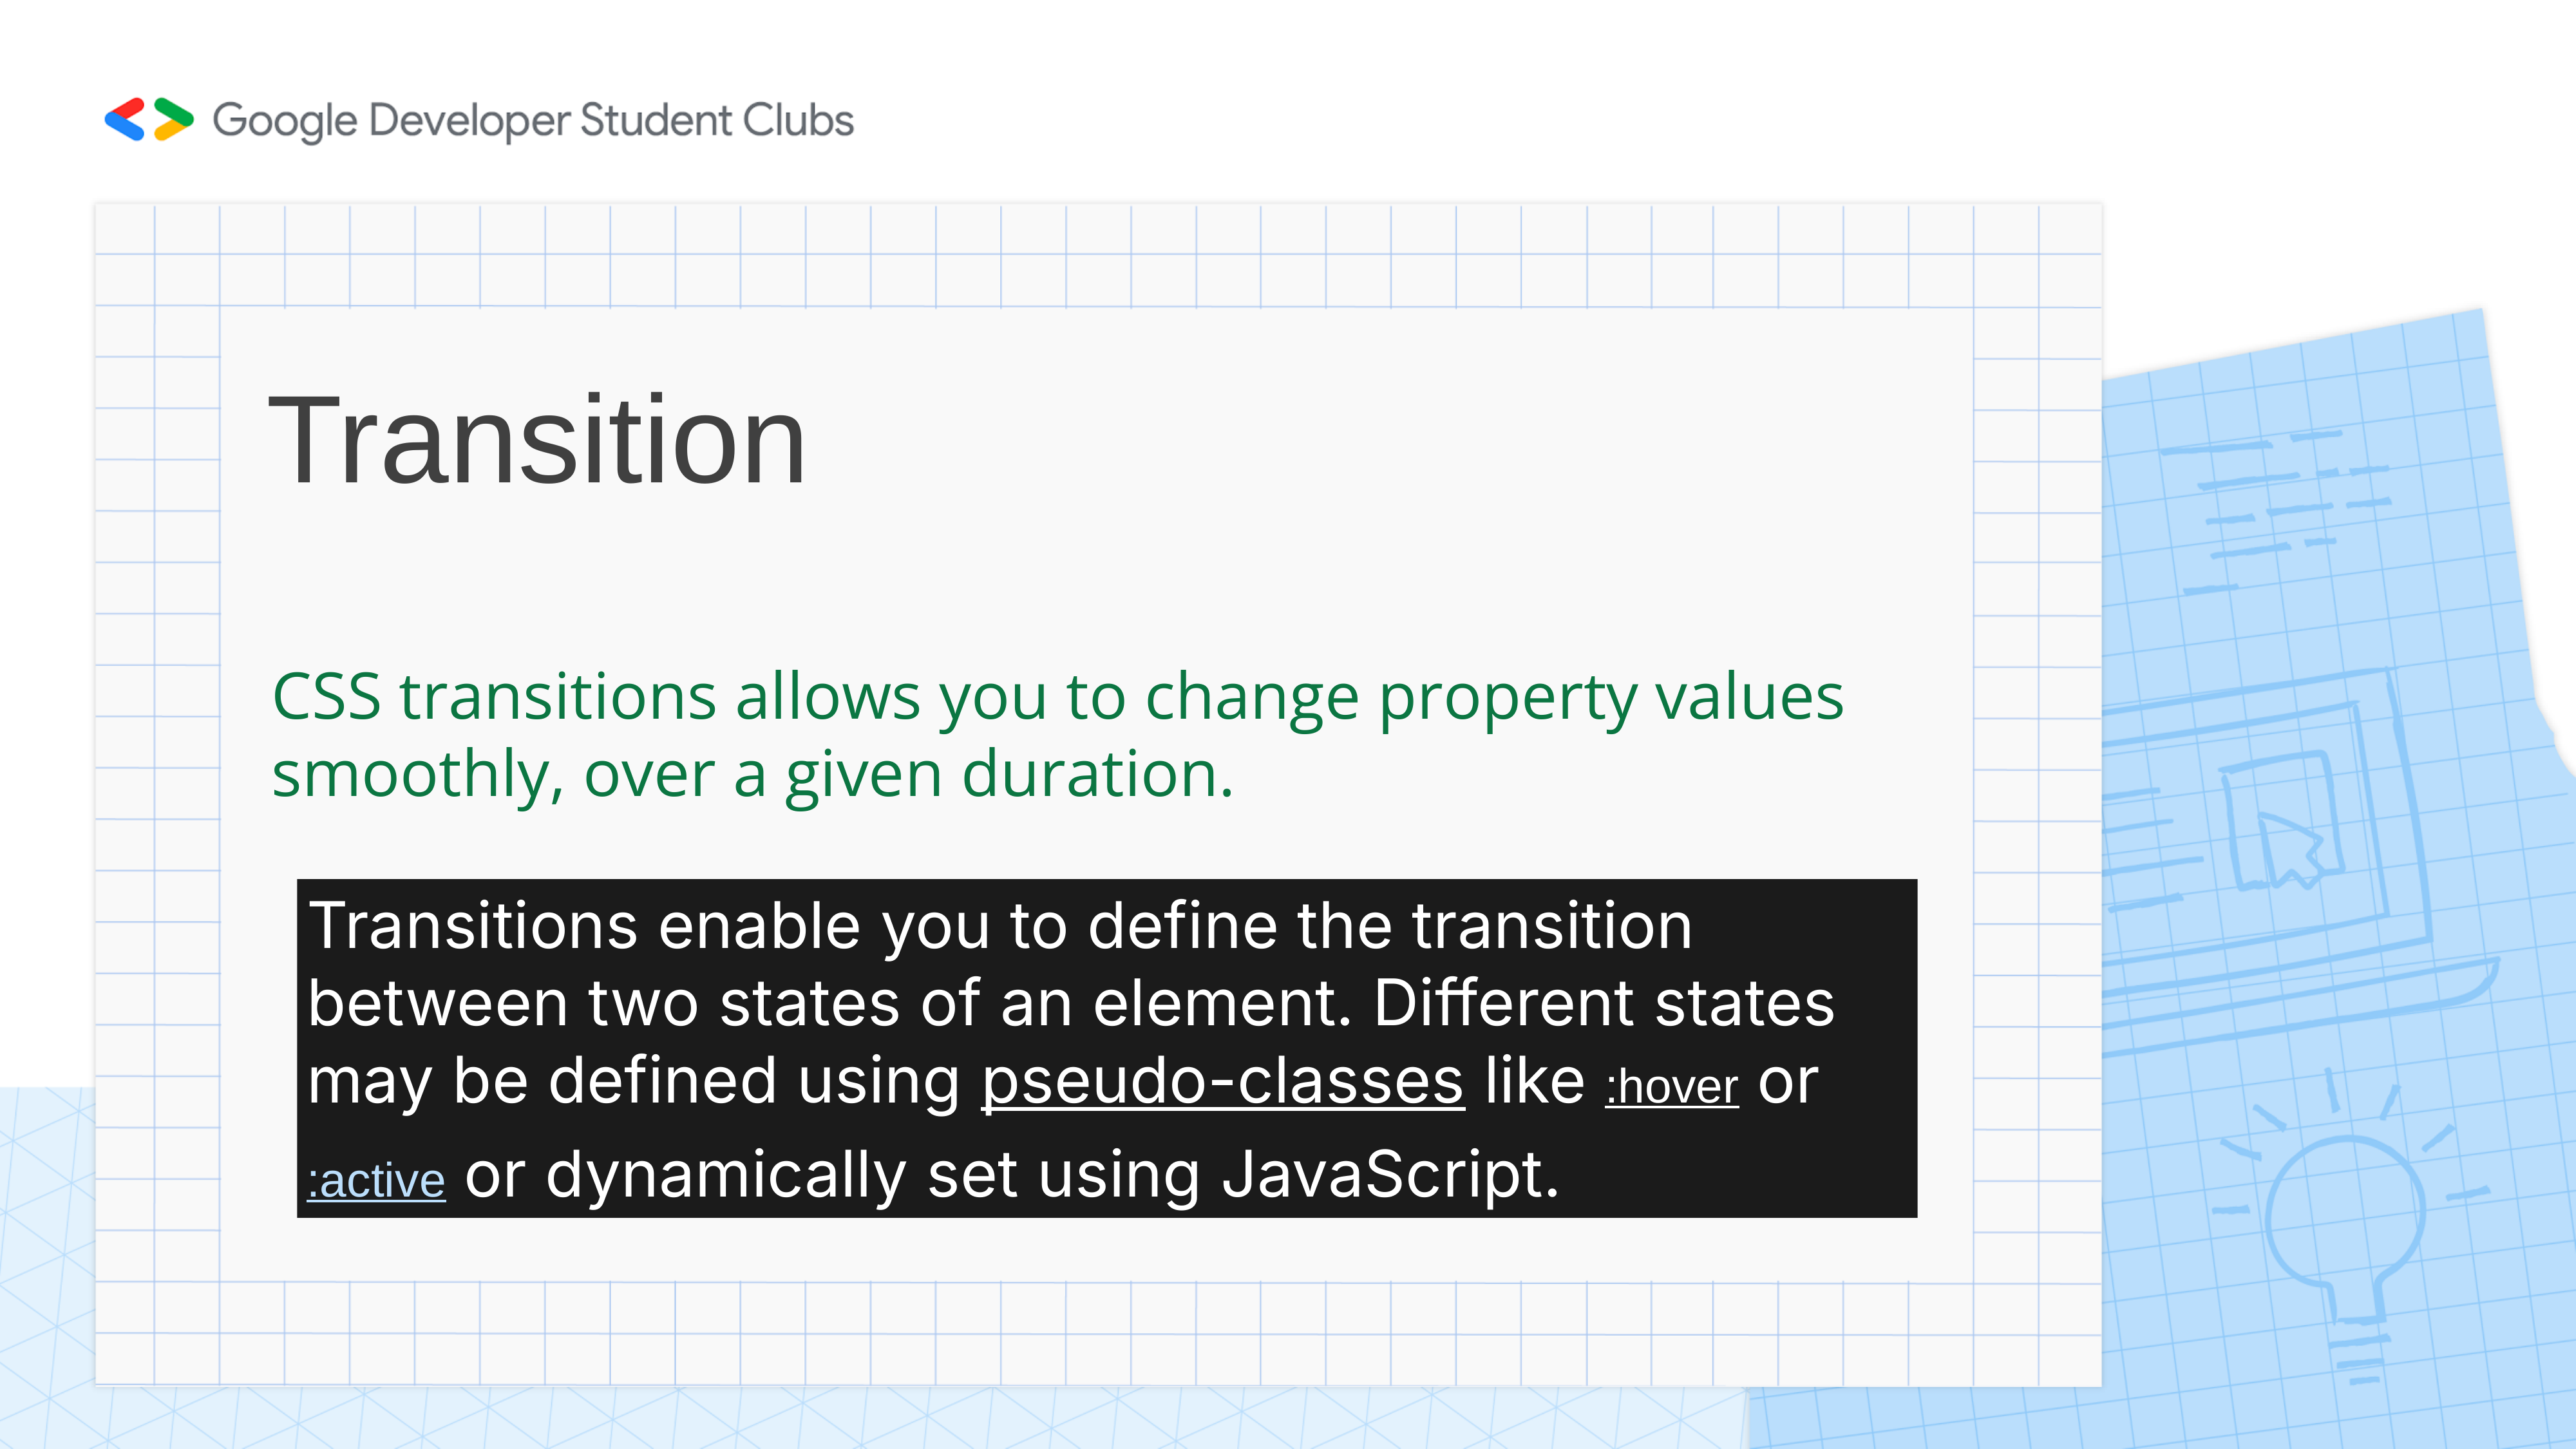

# Transition
CSS transitions allows you to change property values smoothly, over a given duration.

Transitions enable you to define the transition between two states of an element. Different states may be defined using pseudo-classes like :hover or :active or dynamically set using JavaScript.